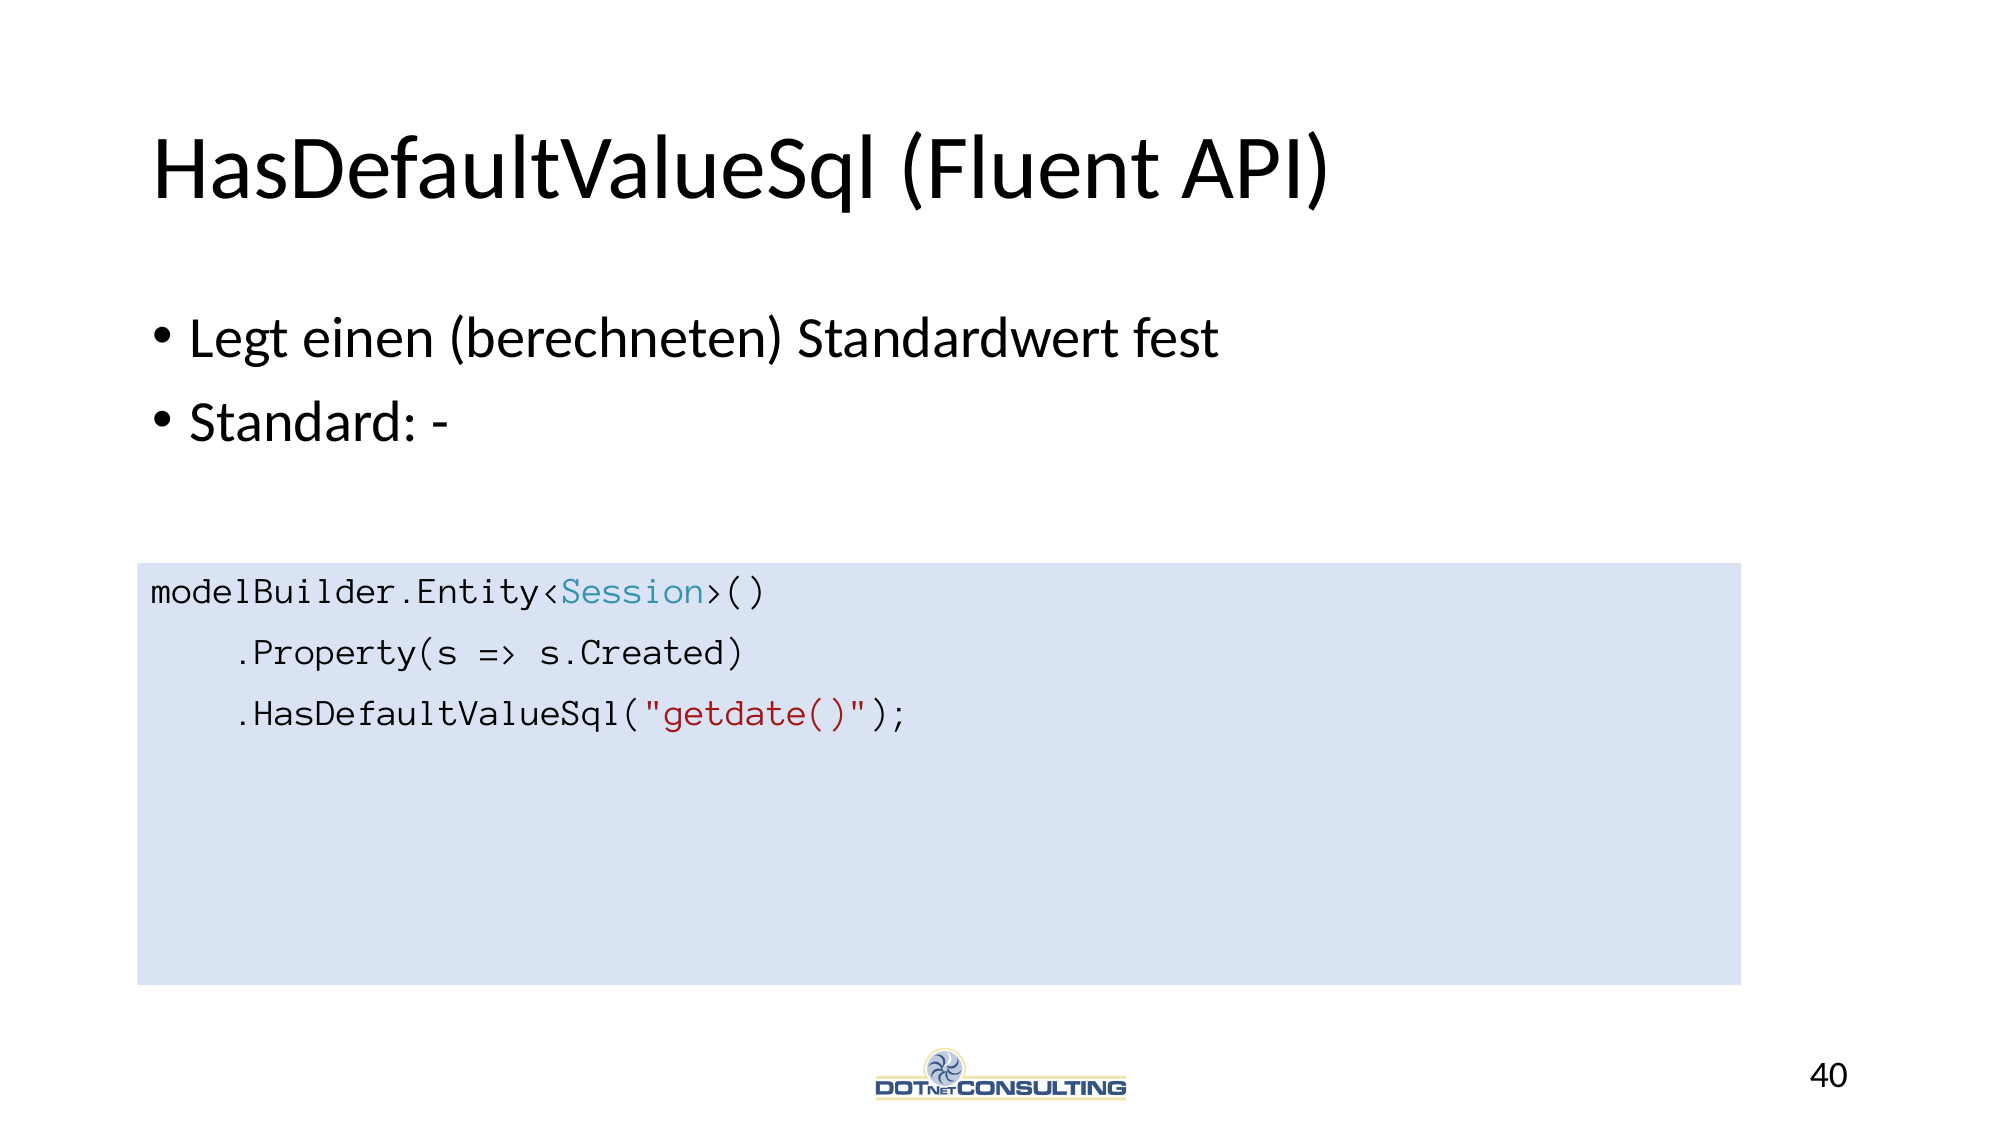

# HasDefaultValueSql (Fluent API)
Legt einen (berechneten) Standardwert fest
Standard: -

modelBuilder.Entity<Session>()
    .Property(s => s.Created)
    .HasDefaultValueSql("getdate()");
40